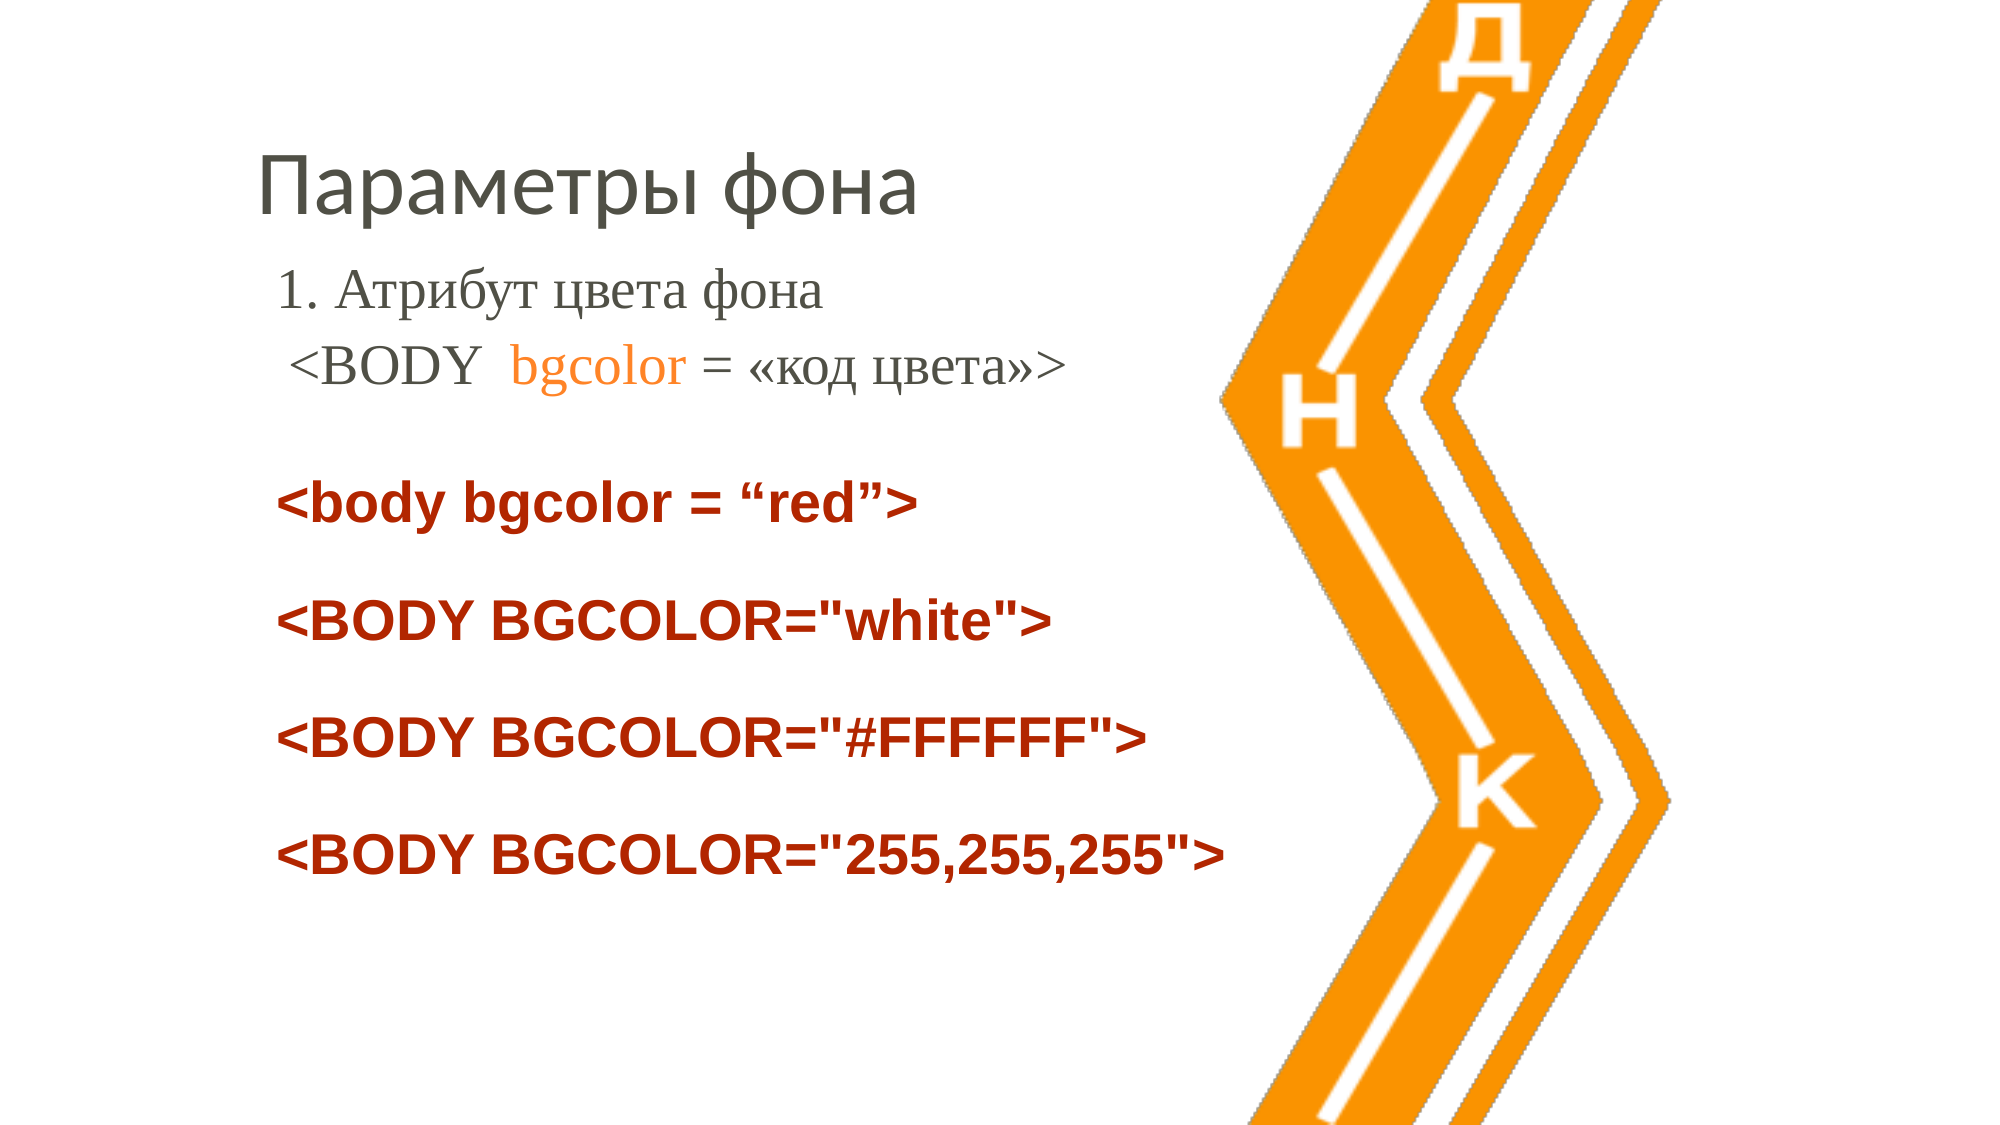

# Параметры фона
1. Атрибут цвета фона
<BODY  bgcolor = «код цвета»>

<body bgcolor = “red”>
<BODY BGCOLOR="white">
<BODY BGCOLOR="#FFFFFF">
<BODY BGCOLOR="255,255,255">